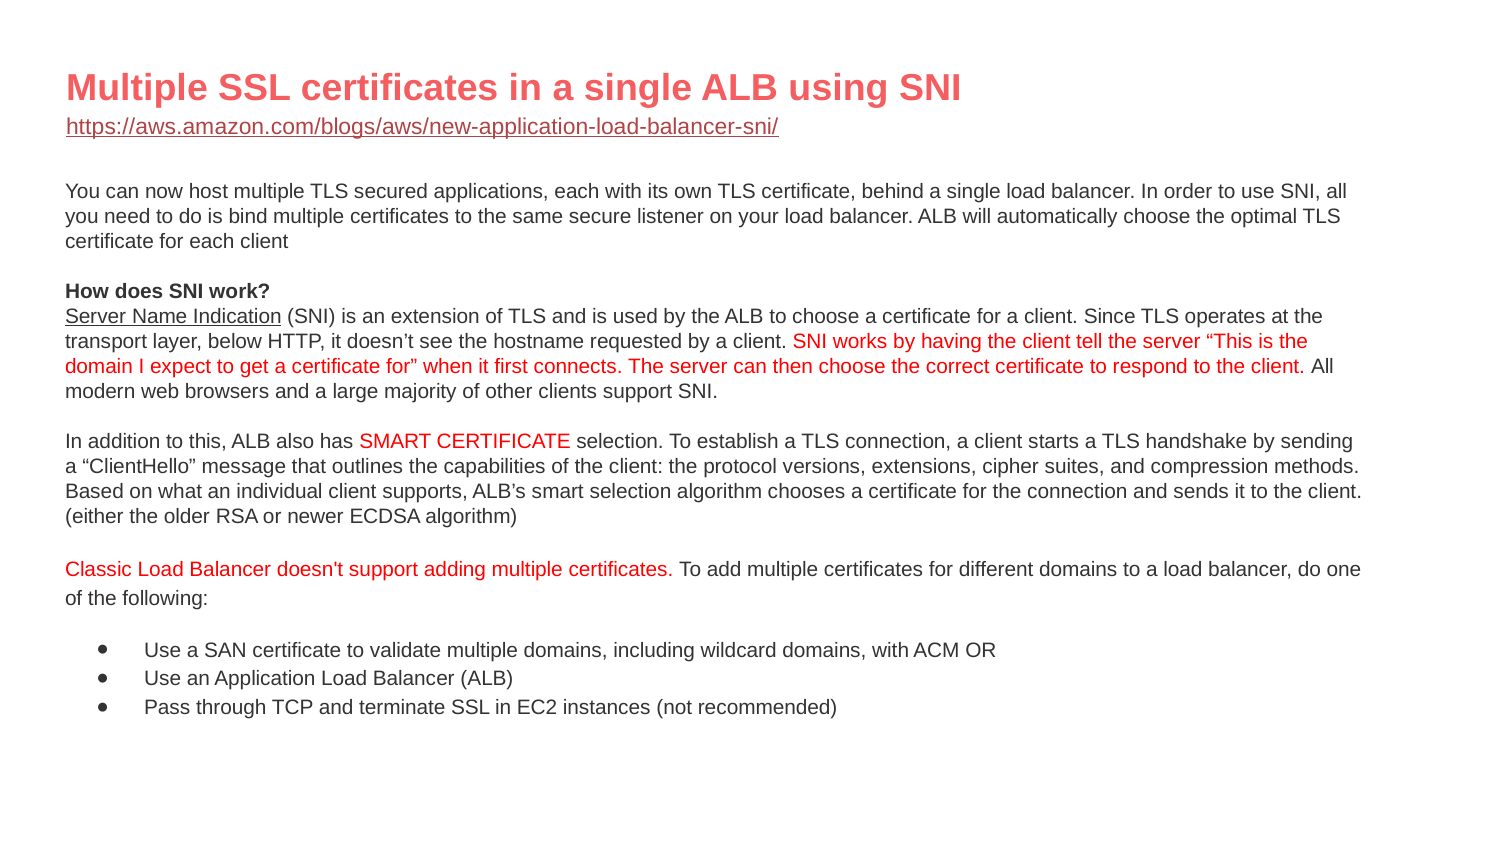

Multiple SSL certificates in a single ALB using SNI
https://aws.amazon.com/blogs/aws/new-application-load-balancer-sni/
You can now host multiple TLS secured applications, each with its own TLS certificate, behind a single load balancer. In order to use SNI, all you need to do is bind multiple certificates to the same secure listener on your load balancer. ALB will automatically choose the optimal TLS certificate for each client

How does SNI work?
Server Name Indication (SNI) is an extension of TLS and is used by the ALB to choose a certificate for a client. Since TLS operates at the transport layer, below HTTP, it doesn’t see the hostname requested by a client. SNI works by having the client tell the server “This is the domain I expect to get a certificate for” when it first connects. The server can then choose the correct certificate to respond to the client. All modern web browsers and a large majority of other clients support SNI.

In addition to this, ALB also has SMART CERTIFICATE selection. To establish a TLS connection, a client starts a TLS handshake by sending a “ClientHello” message that outlines the capabilities of the client: the protocol versions, extensions, cipher suites, and compression methods. Based on what an individual client supports, ALB’s smart selection algorithm chooses a certificate for the connection and sends it to the client. (either the older RSA or newer ECDSA algorithm)

Classic Load Balancer doesn't support adding multiple certificates. To add multiple certificates for different domains to a load balancer, do one of the following:
Use a SAN certificate to validate multiple domains, including wildcard domains, with ACM OR
Use an Application Load Balancer (ALB)
Pass through TCP and terminate SSL in EC2 instances (not recommended)